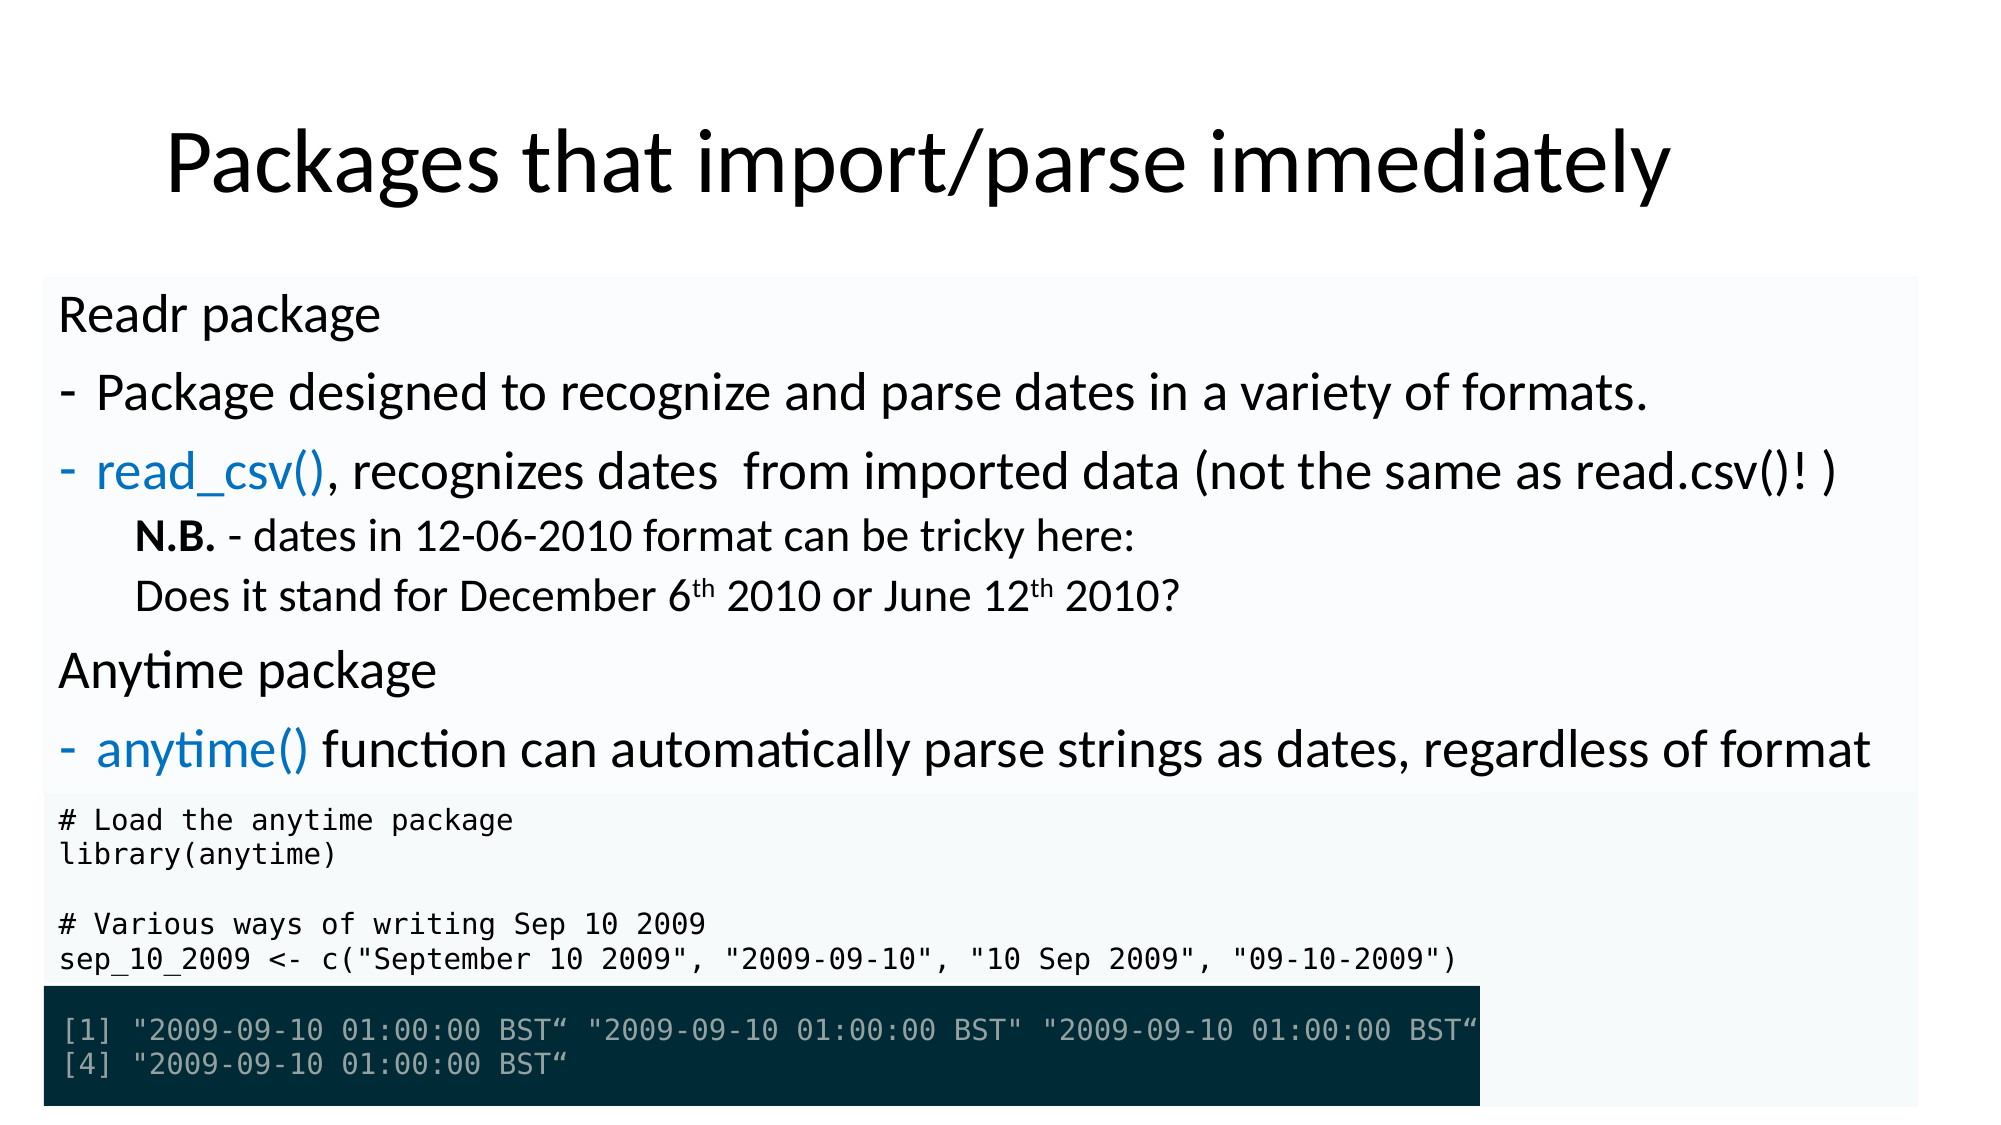

# Packages that import/parse immediately
Readr package
Package designed to recognize and parse dates in a variety of formats.
read_csv(), recognizes dates  from imported data (not the same as read.csv()! )
N.B. - dates in 12-06-2010 format can be tricky here:
Does it stand for December 6th 2010 or June 12th 2010?
Anytime package
anytime() function can automatically parse strings as dates, regardless of format

# Load the anytime package
library(anytime)

# Various ways of writing Sep 10 2009
sep_10_2009 <- c("September 10 2009", "2009-09-10", "10 Sep 2009", "09-10-2009")

 [1] "2009-09-10 01:00:00 BST“ "2009-09-10 01:00:00 BST" "2009-09-10 01:00:00 BST“
 [4] "2009-09-10 01:00:00 BST“